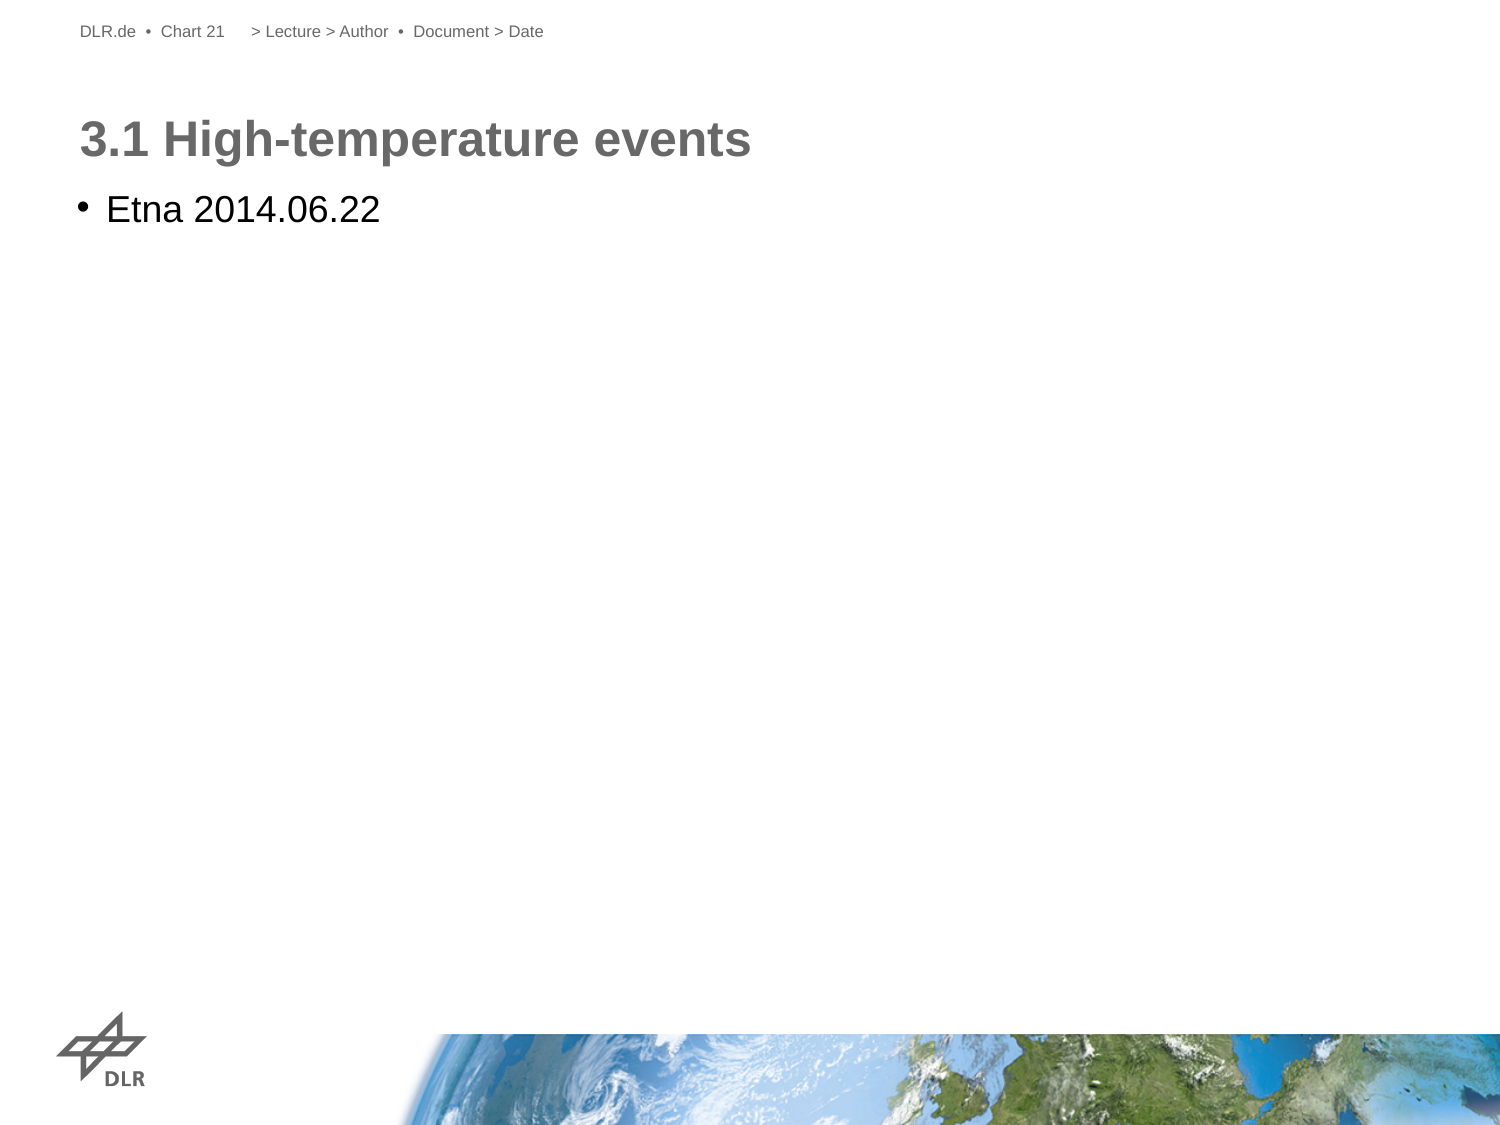

DLR.de  •  Chart 21
> Lecture > Author  •  Document > Date
# 3.1 High-temperature events
Etna 2014.06.22